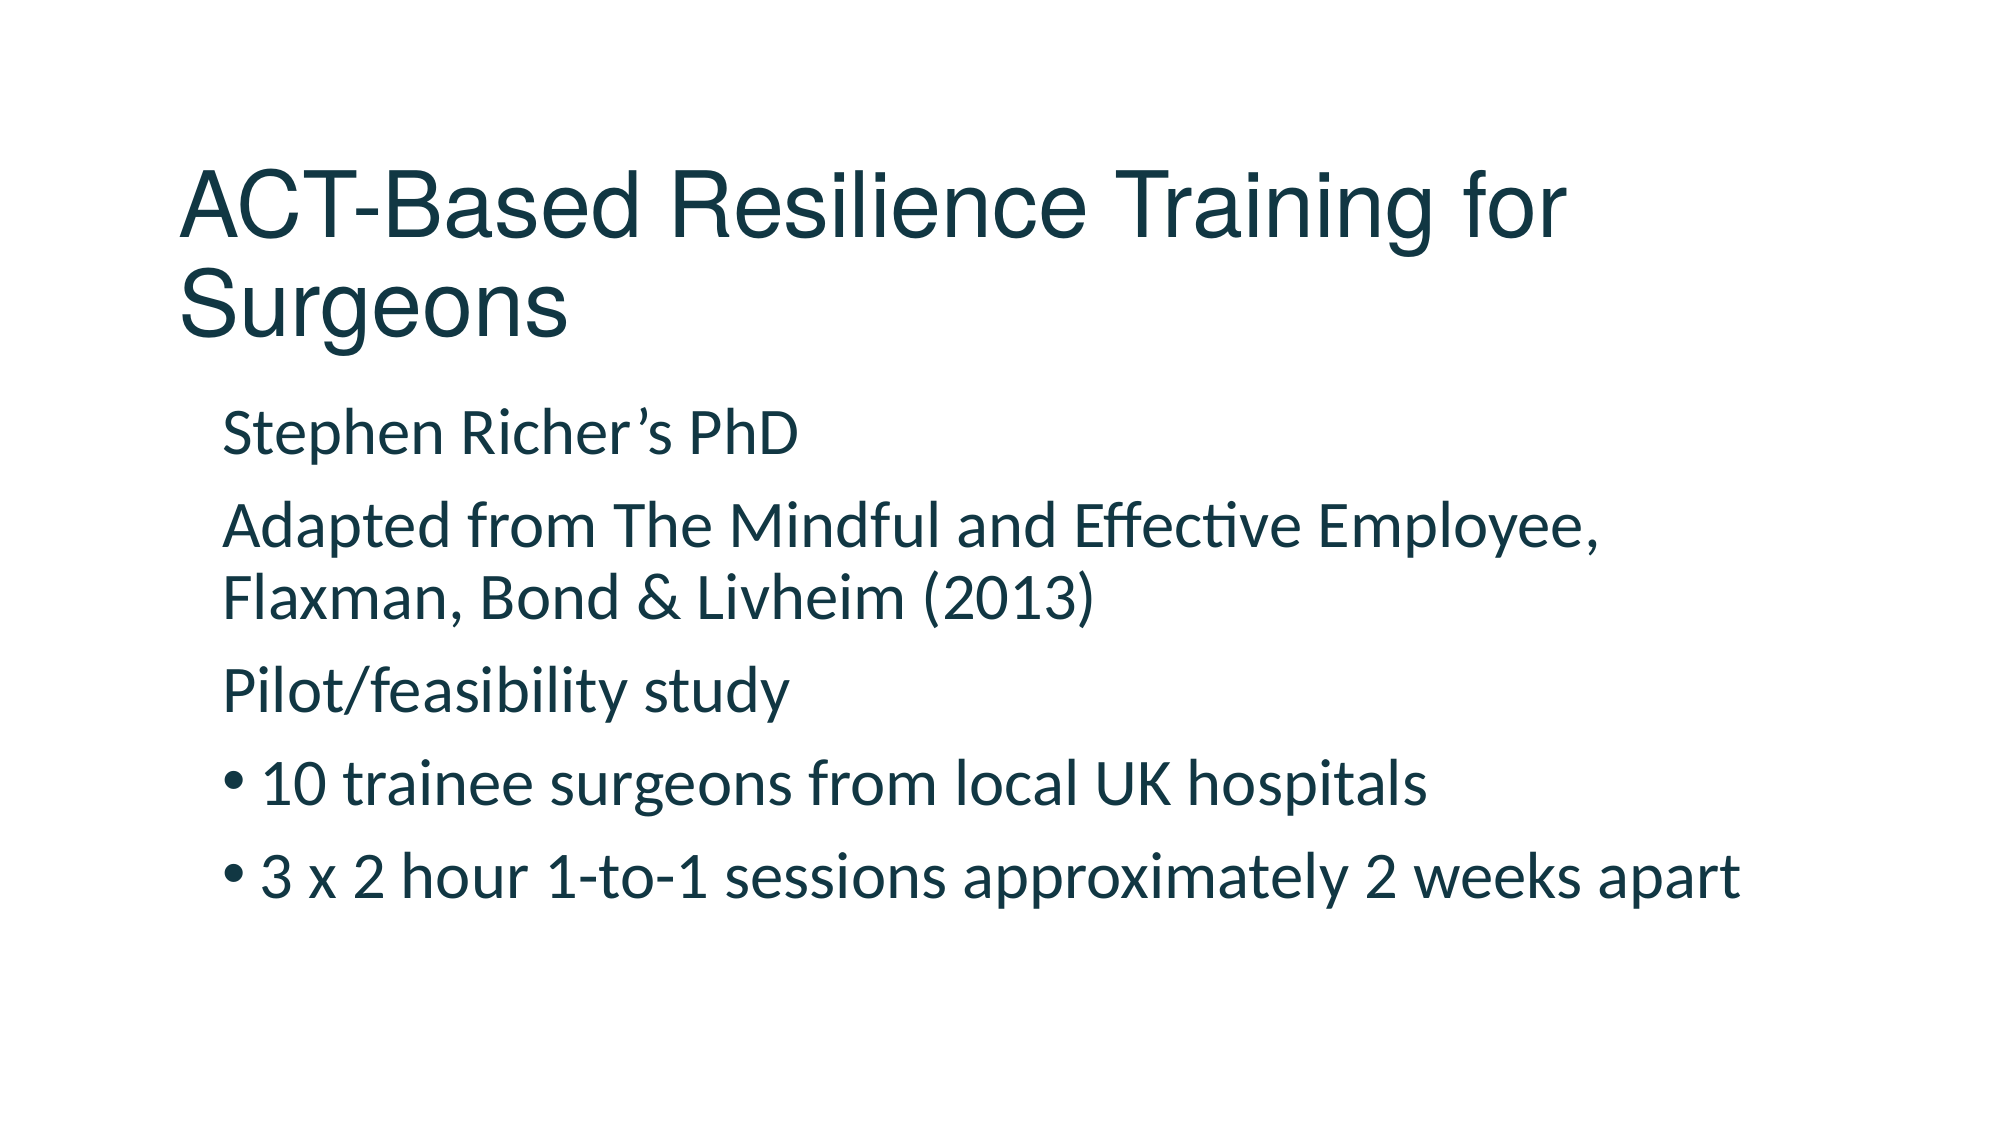

# ACT-Based Resilience Training for Surgeons
Stephen Richer’s PhD
Adapted from The Mindful and Effective Employee, Flaxman, Bond & Livheim (2013)
Pilot/feasibility study
10 trainee surgeons from local UK hospitals
3 x 2 hour 1-to-1 sessions approximately 2 weeks apart